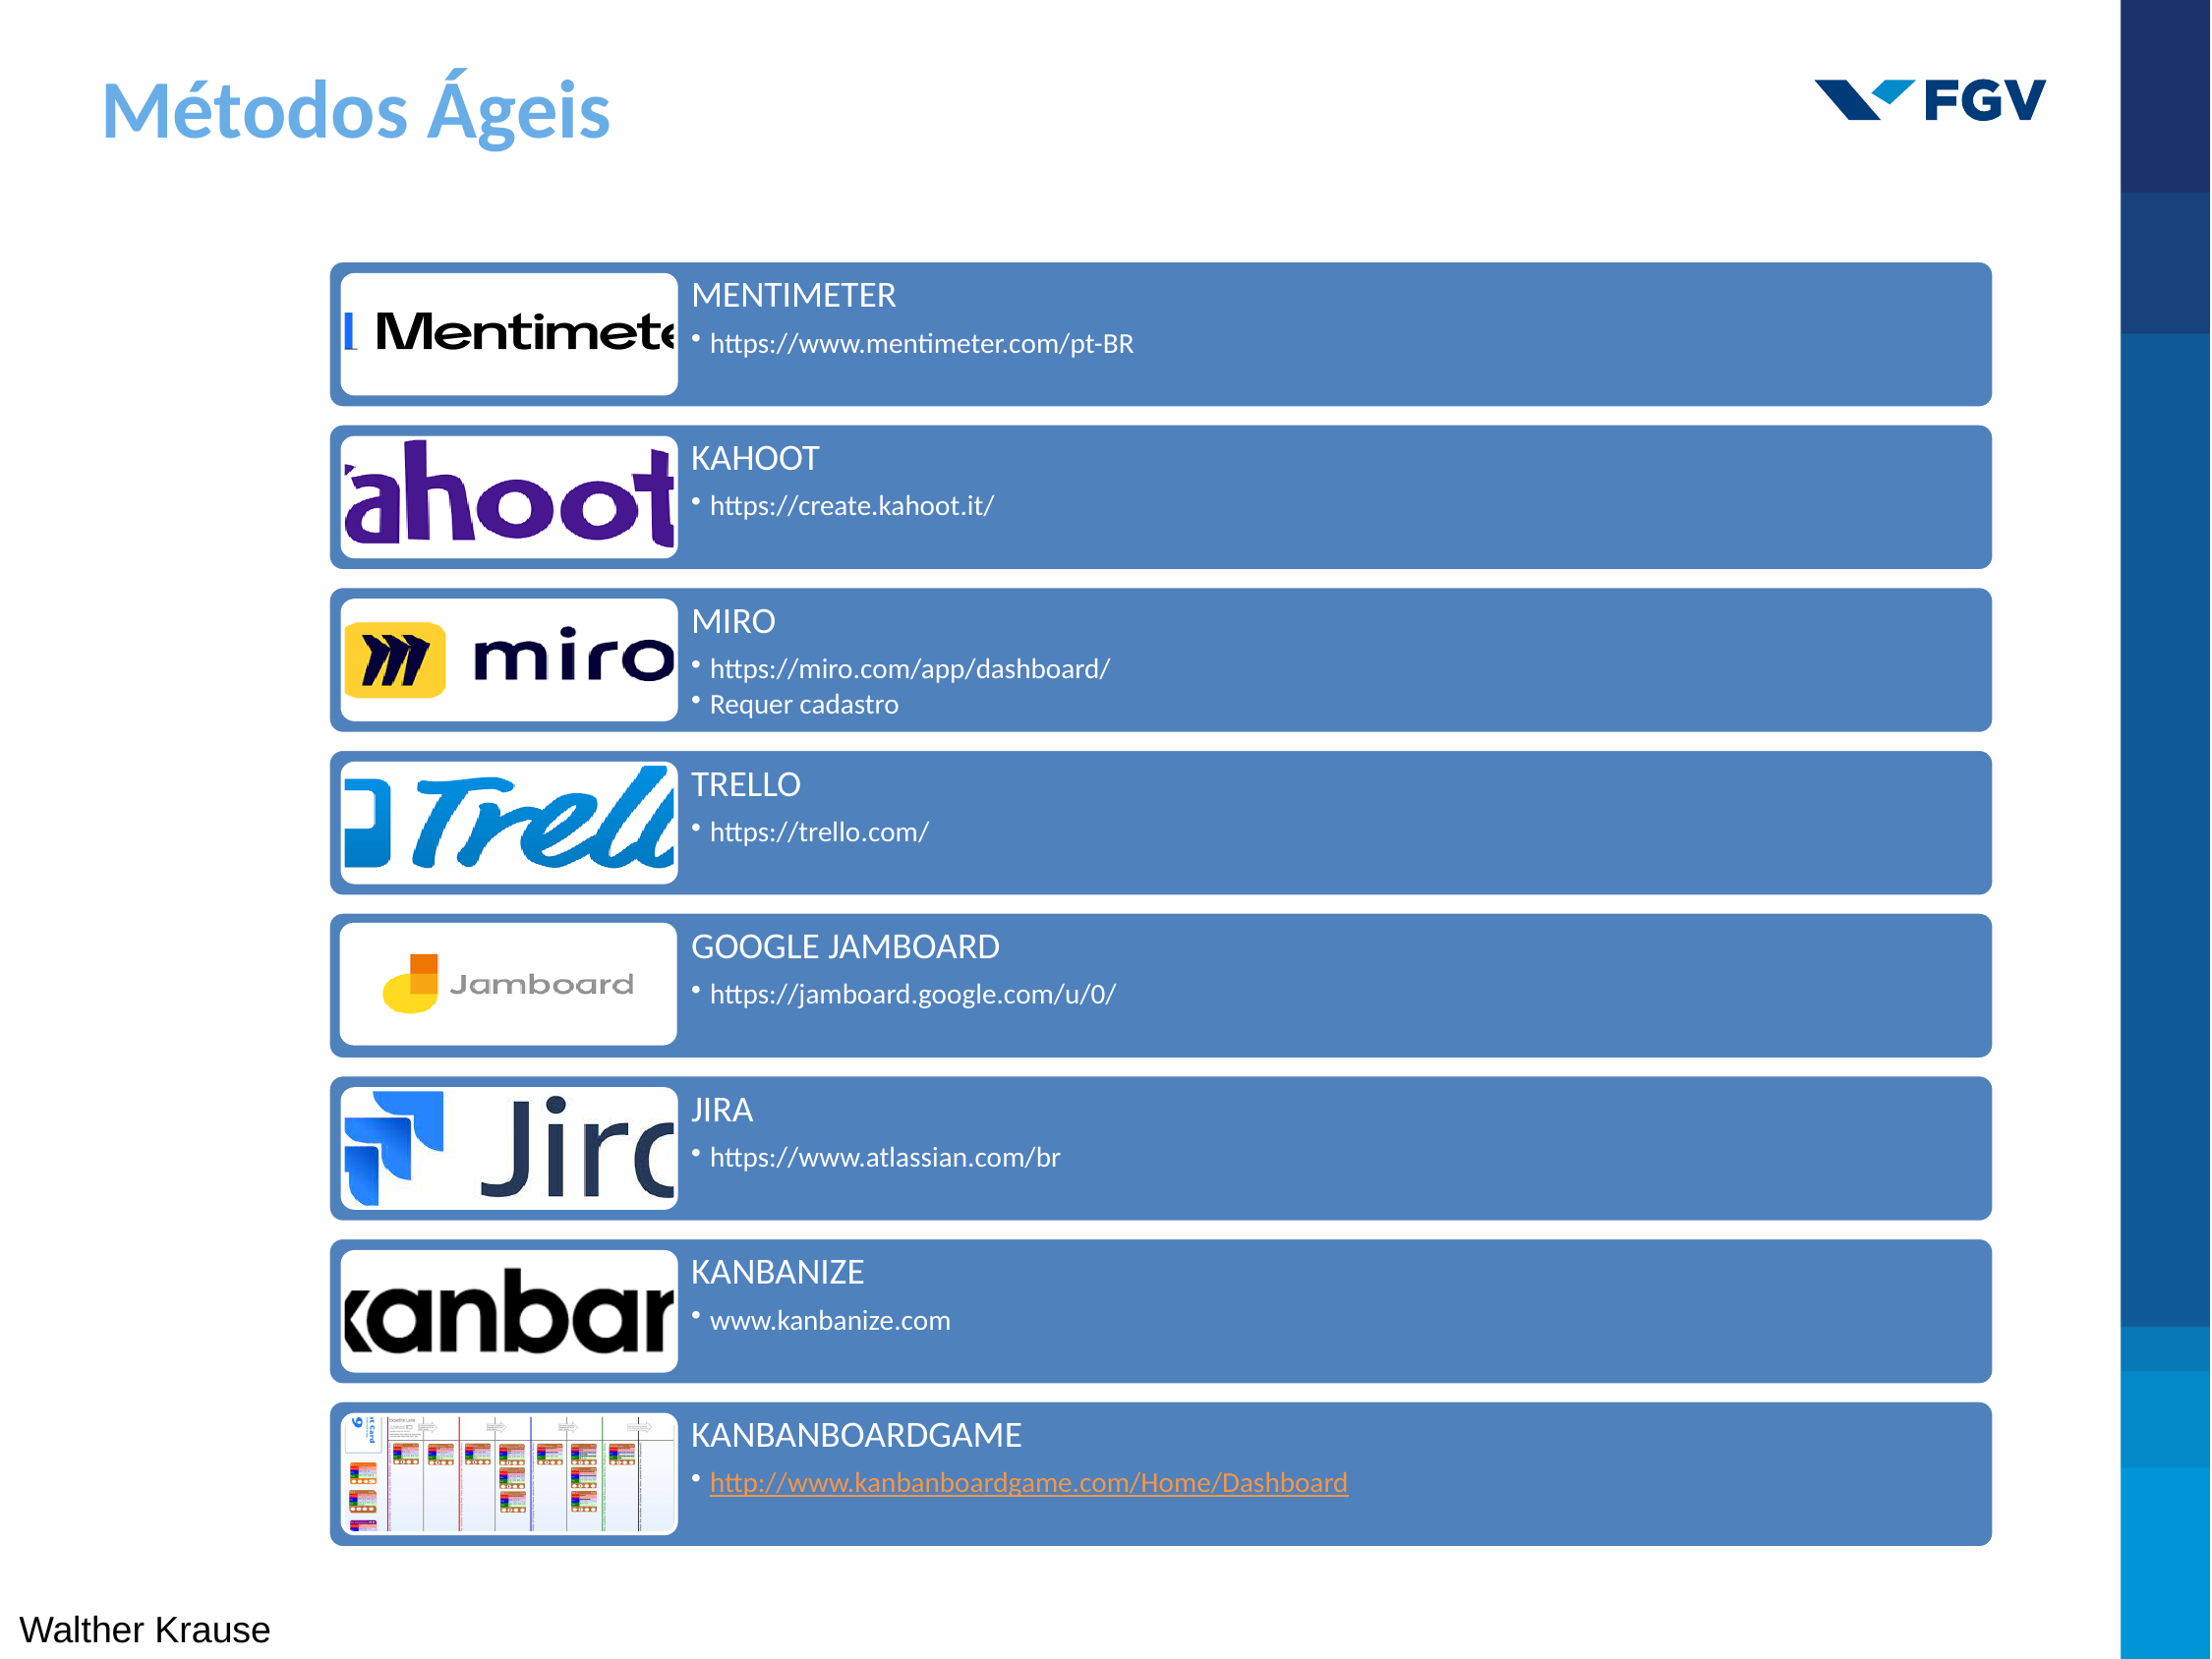

Métodos Ágeis
MENTIMETER
https://www.mentimeter.com/pt-BR
KAHOOT
https://create.kahoot.it/
MIRO
https://miro.com/app/dashboard/
Requer cadastro
TRELLO
https://trello.com/
GOOGLE JAMBOARD
https://jamboard.google.com/u/0/
JIRA
https://www.atlassian.com/br
KANBANIZE
www.kanbanize.com
KANBANBOARDGAME
http://www.kanbanboardgame.com/Home/Dashboard